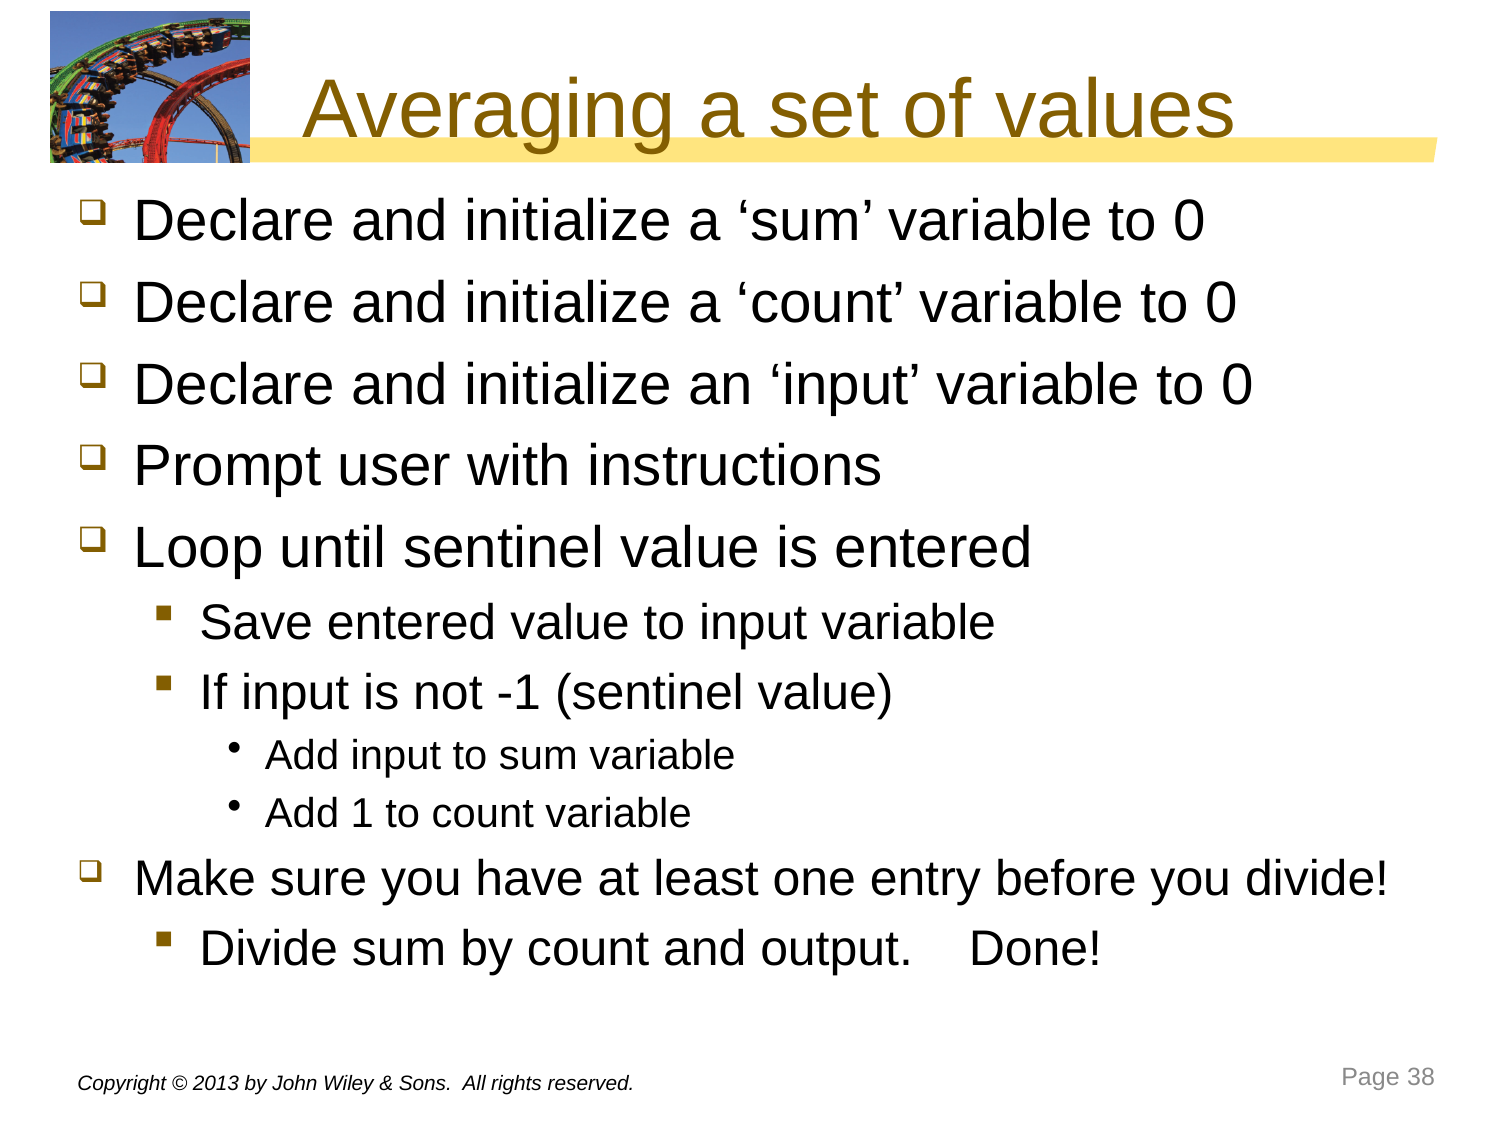

# Averaging a set of values
Declare and initialize a ‘sum’ variable to 0
Declare and initialize a ‘count’ variable to 0
Declare and initialize an ‘input’ variable to 0
Prompt user with instructions
Loop until sentinel value is entered
Save entered value to input variable
If input is not -1 (sentinel value)
Add input to sum variable
Add 1 to count variable
Make sure you have at least one entry before you divide!
Divide sum by count and output.    Done!

Copyright © 2013 by John Wiley & Sons.  All rights reserved.
Page 38